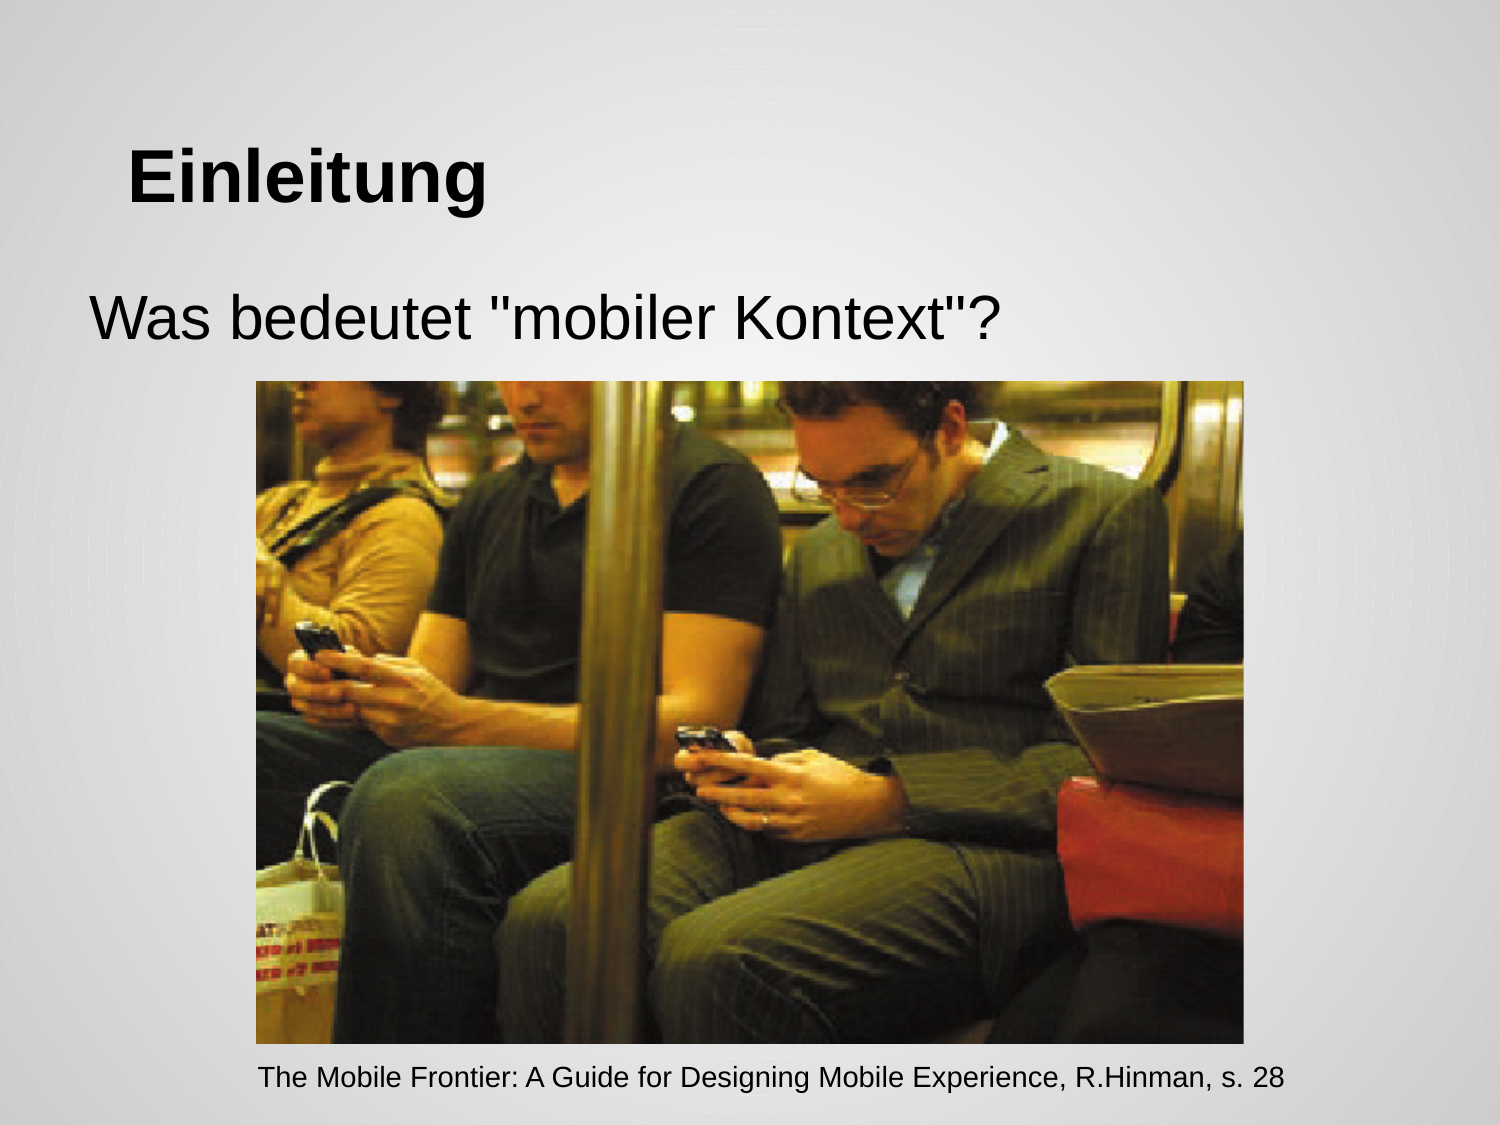

# Einleitung
 Was bedeutet "mobiler Kontext"?

The Mobile Frontier: A Guide for Designing Mobile Experience, R.Hinman, s. 28